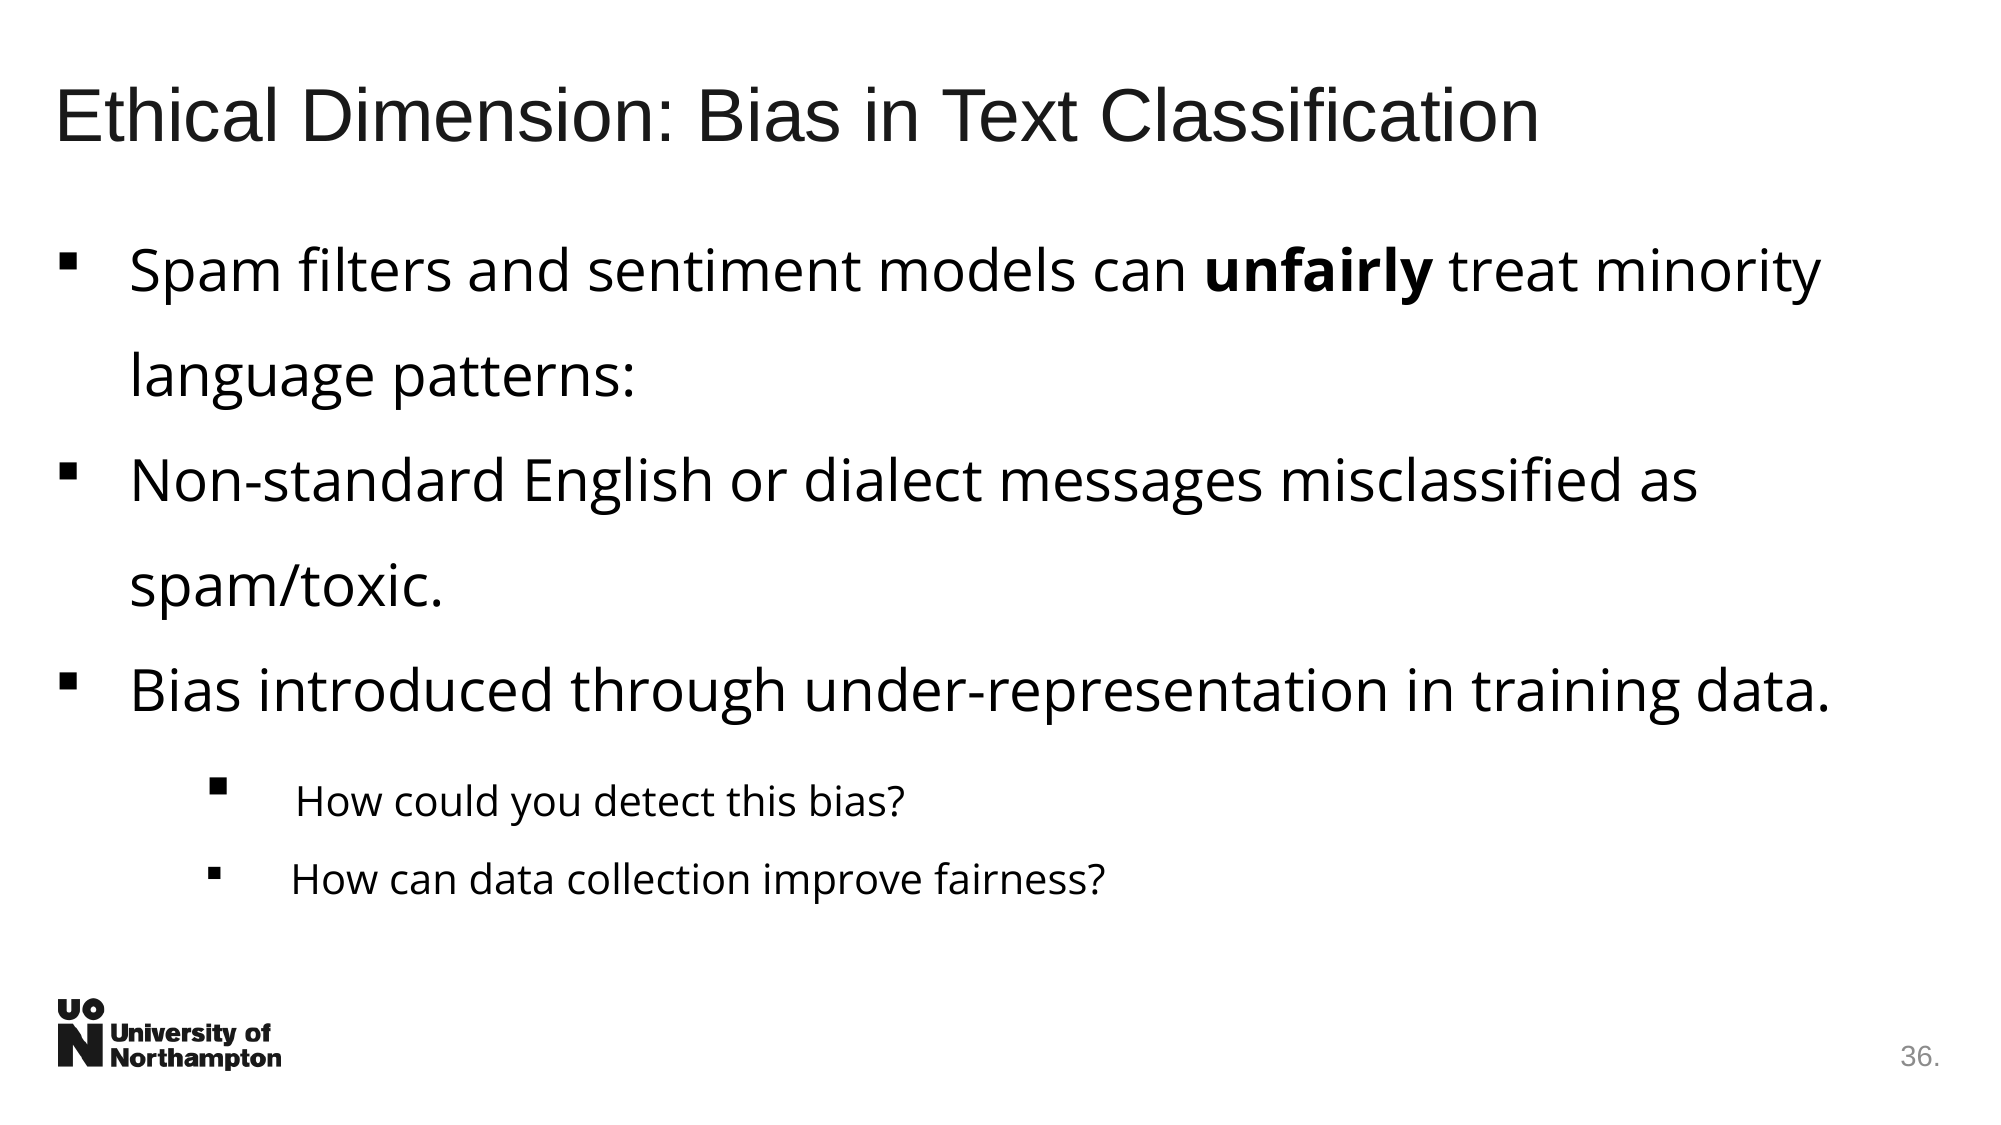

# Ethical Dimension: Bias in Text Classification
Spam filters and sentiment models can unfairly treat minority language patterns:
Non-standard English or dialect messages misclassified as spam/toxic.
Bias introduced through under-representation in training data.
 How could you detect this bias?
 How can data collection improve fairness?

### Chart

| Category |
|---|
36.